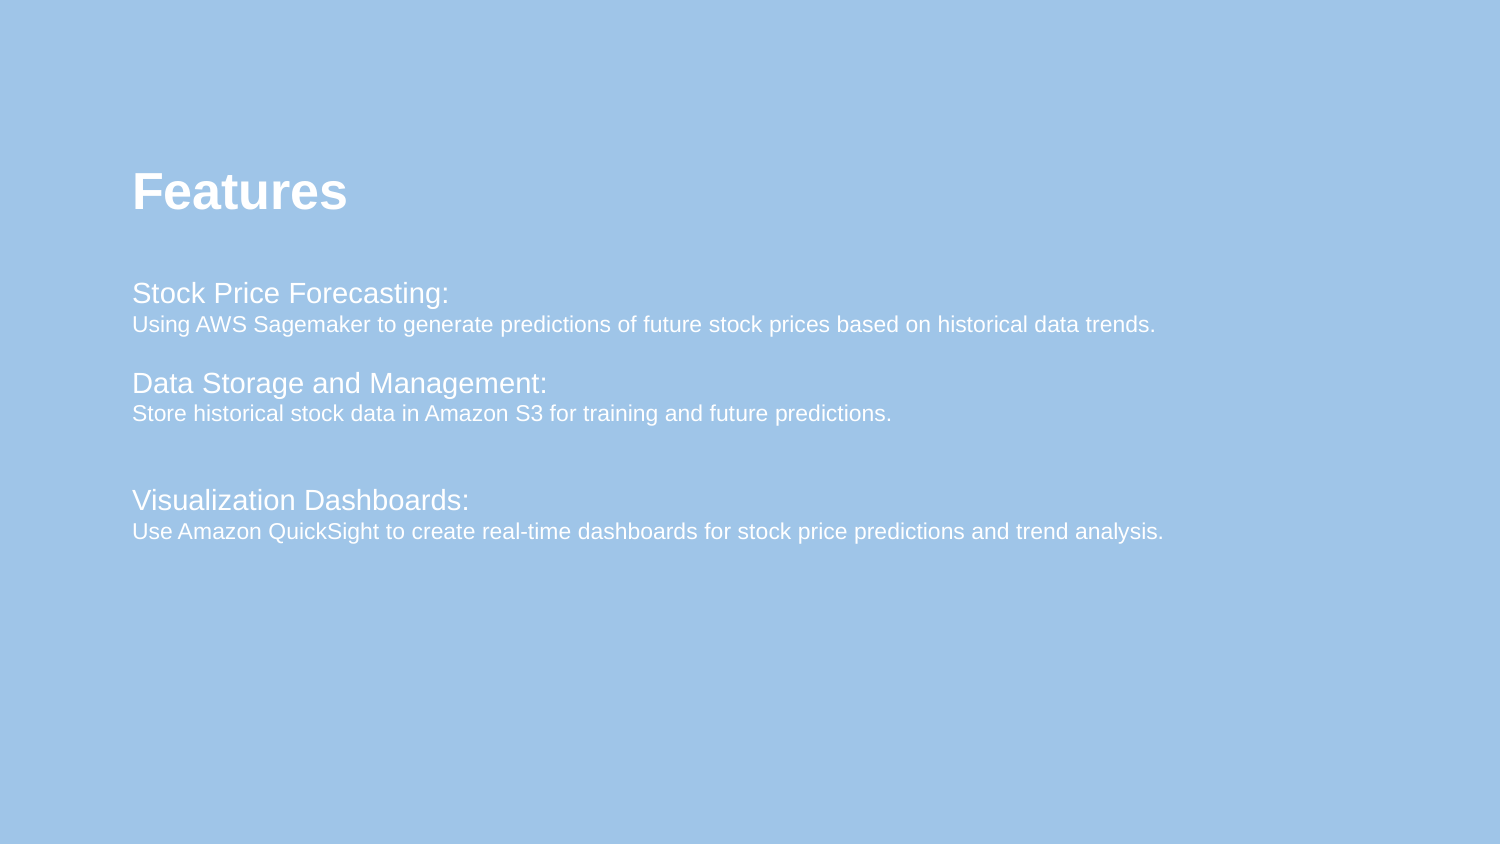

# Features
Stock Price Forecasting:
Using AWS Sagemaker to generate predictions of future stock prices based on historical data trends.

Data Storage and Management:
Store historical stock data in Amazon S3 for training and future predictions.

Visualization Dashboards:
Use Amazon QuickSight to create real-time dashboards for stock price predictions and trend analysis.